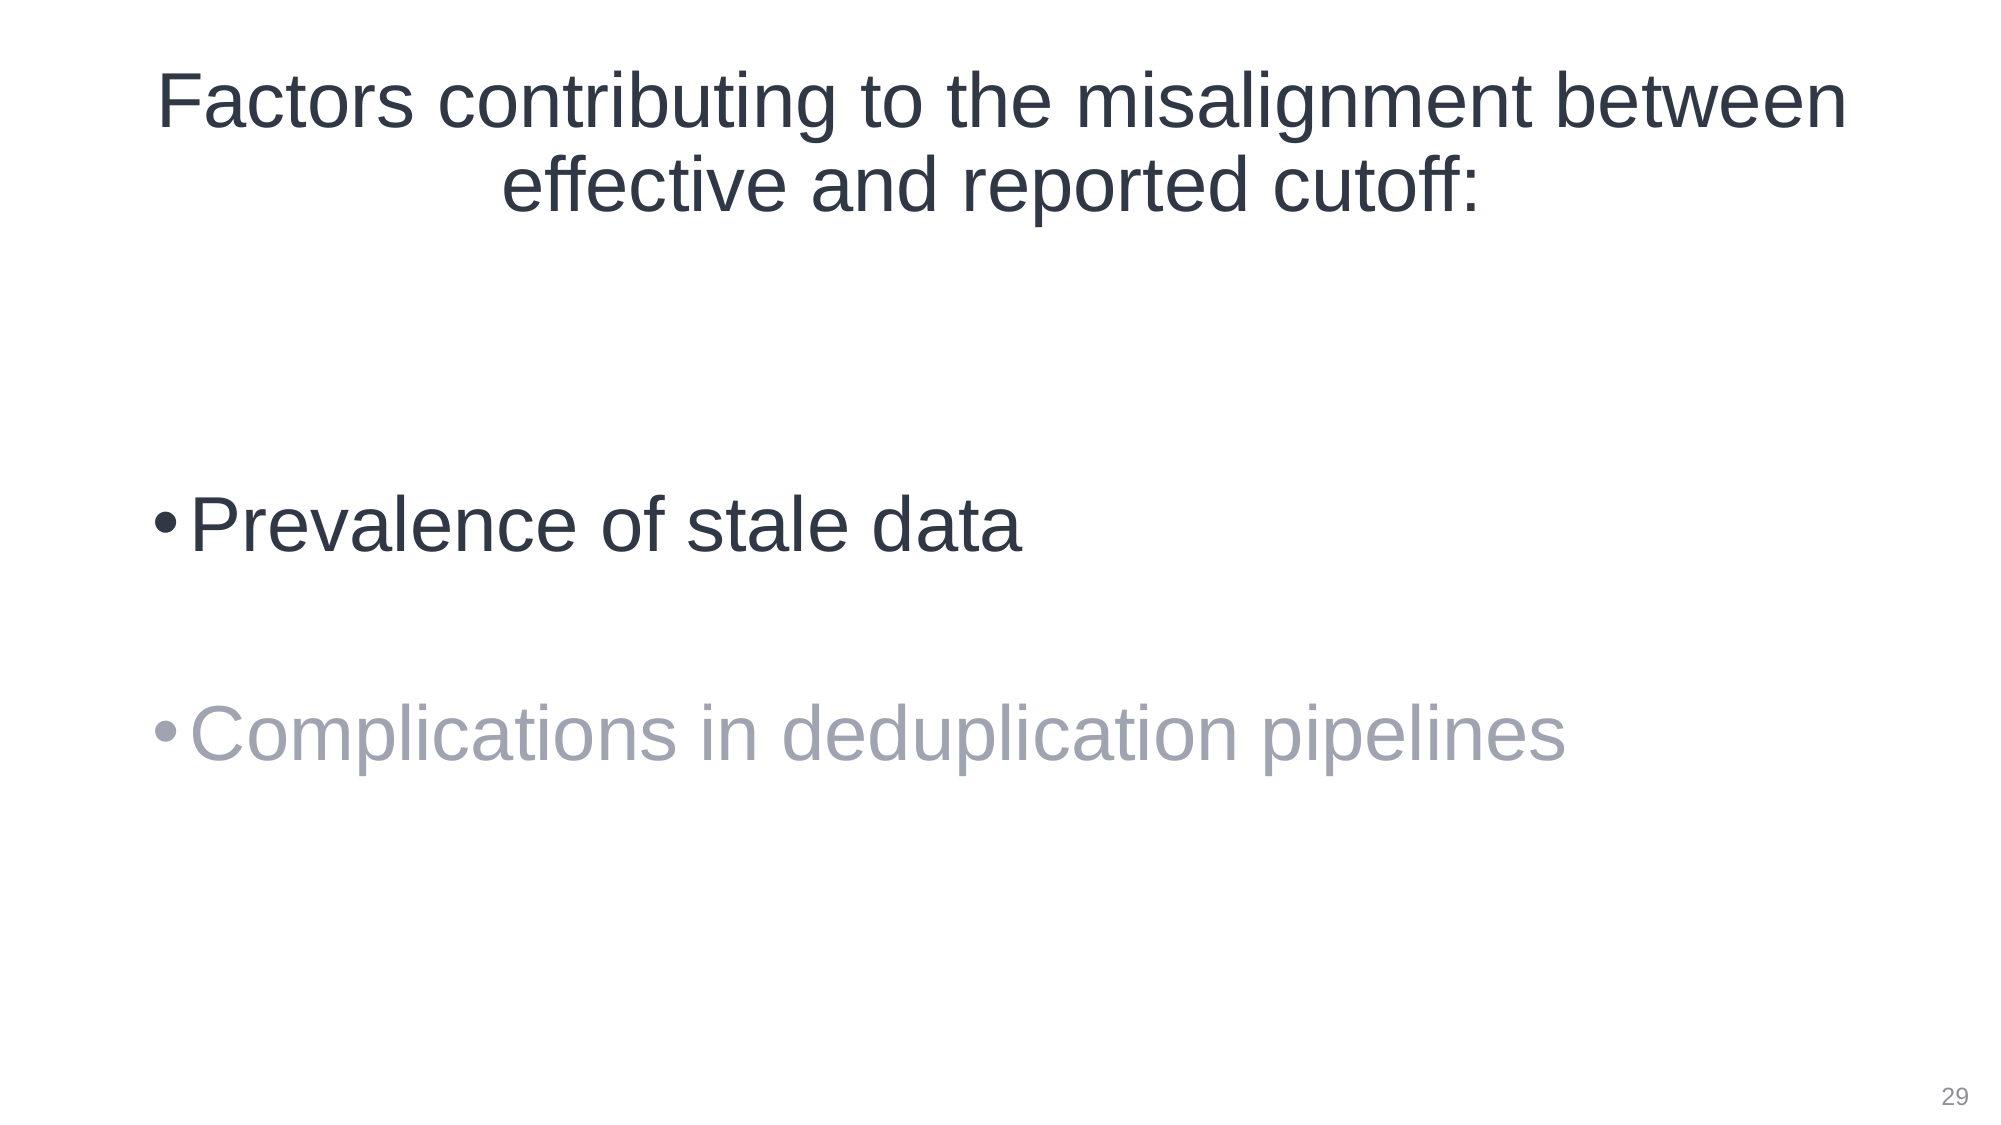

# Factors contributing to the misalignment between effective and reported cutoff:
Prevalence of stale data

Complications in deduplication pipelines
29